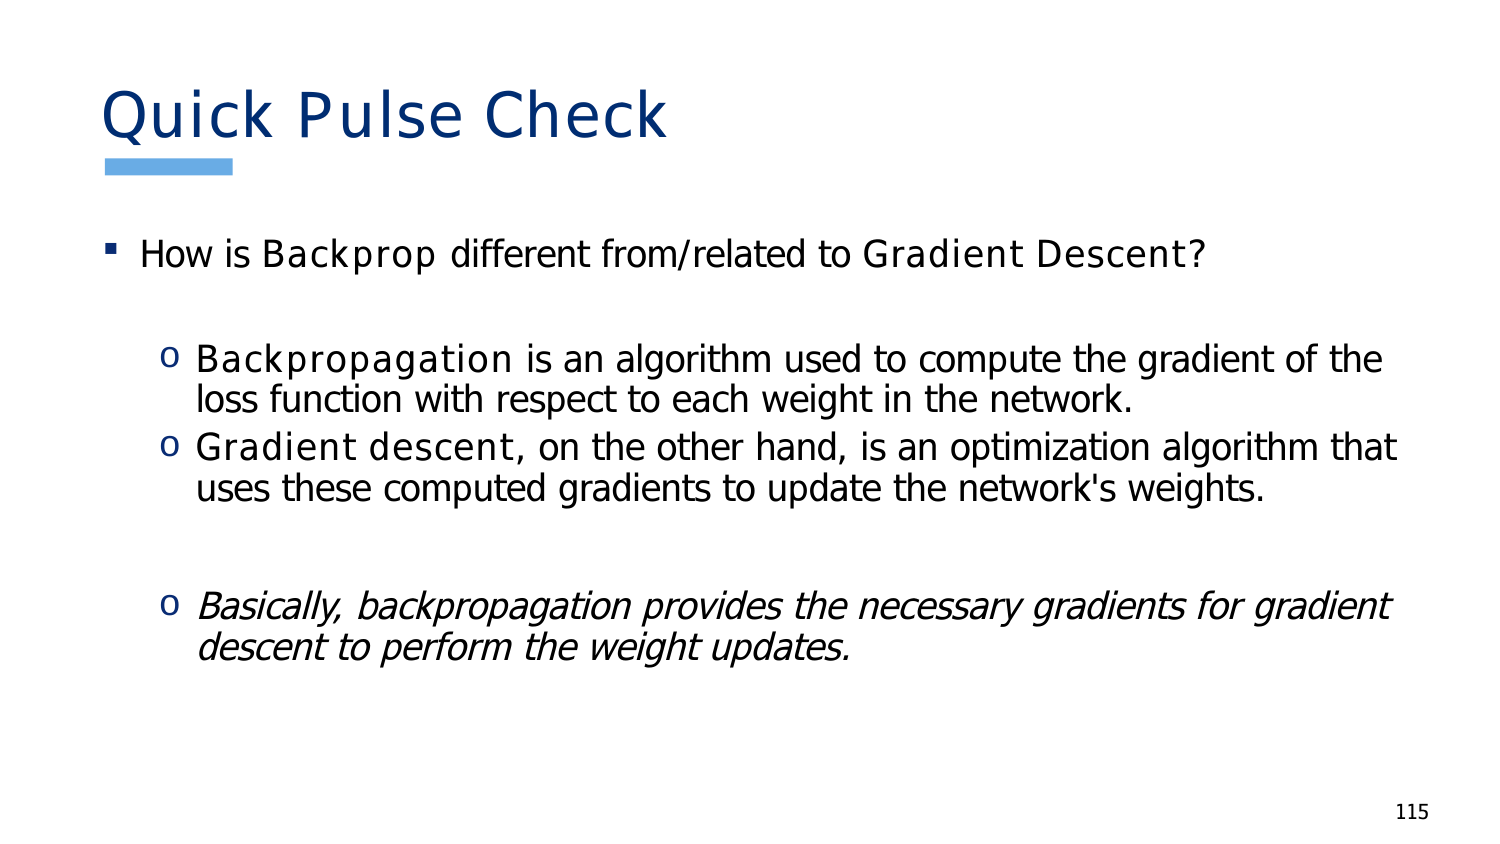

# Quick Pulse Check
How is Backprop different from/related to Gradient Descent?

Backpropagation is an algorithm used to compute the gradient of the loss function with respect to each weight in the network.
Gradient descent, on the other hand, is an optimization algorithm that uses these computed gradients to update the network's weights.

Basically, backpropagation provides the necessary gradients for gradient descent to perform the weight updates.